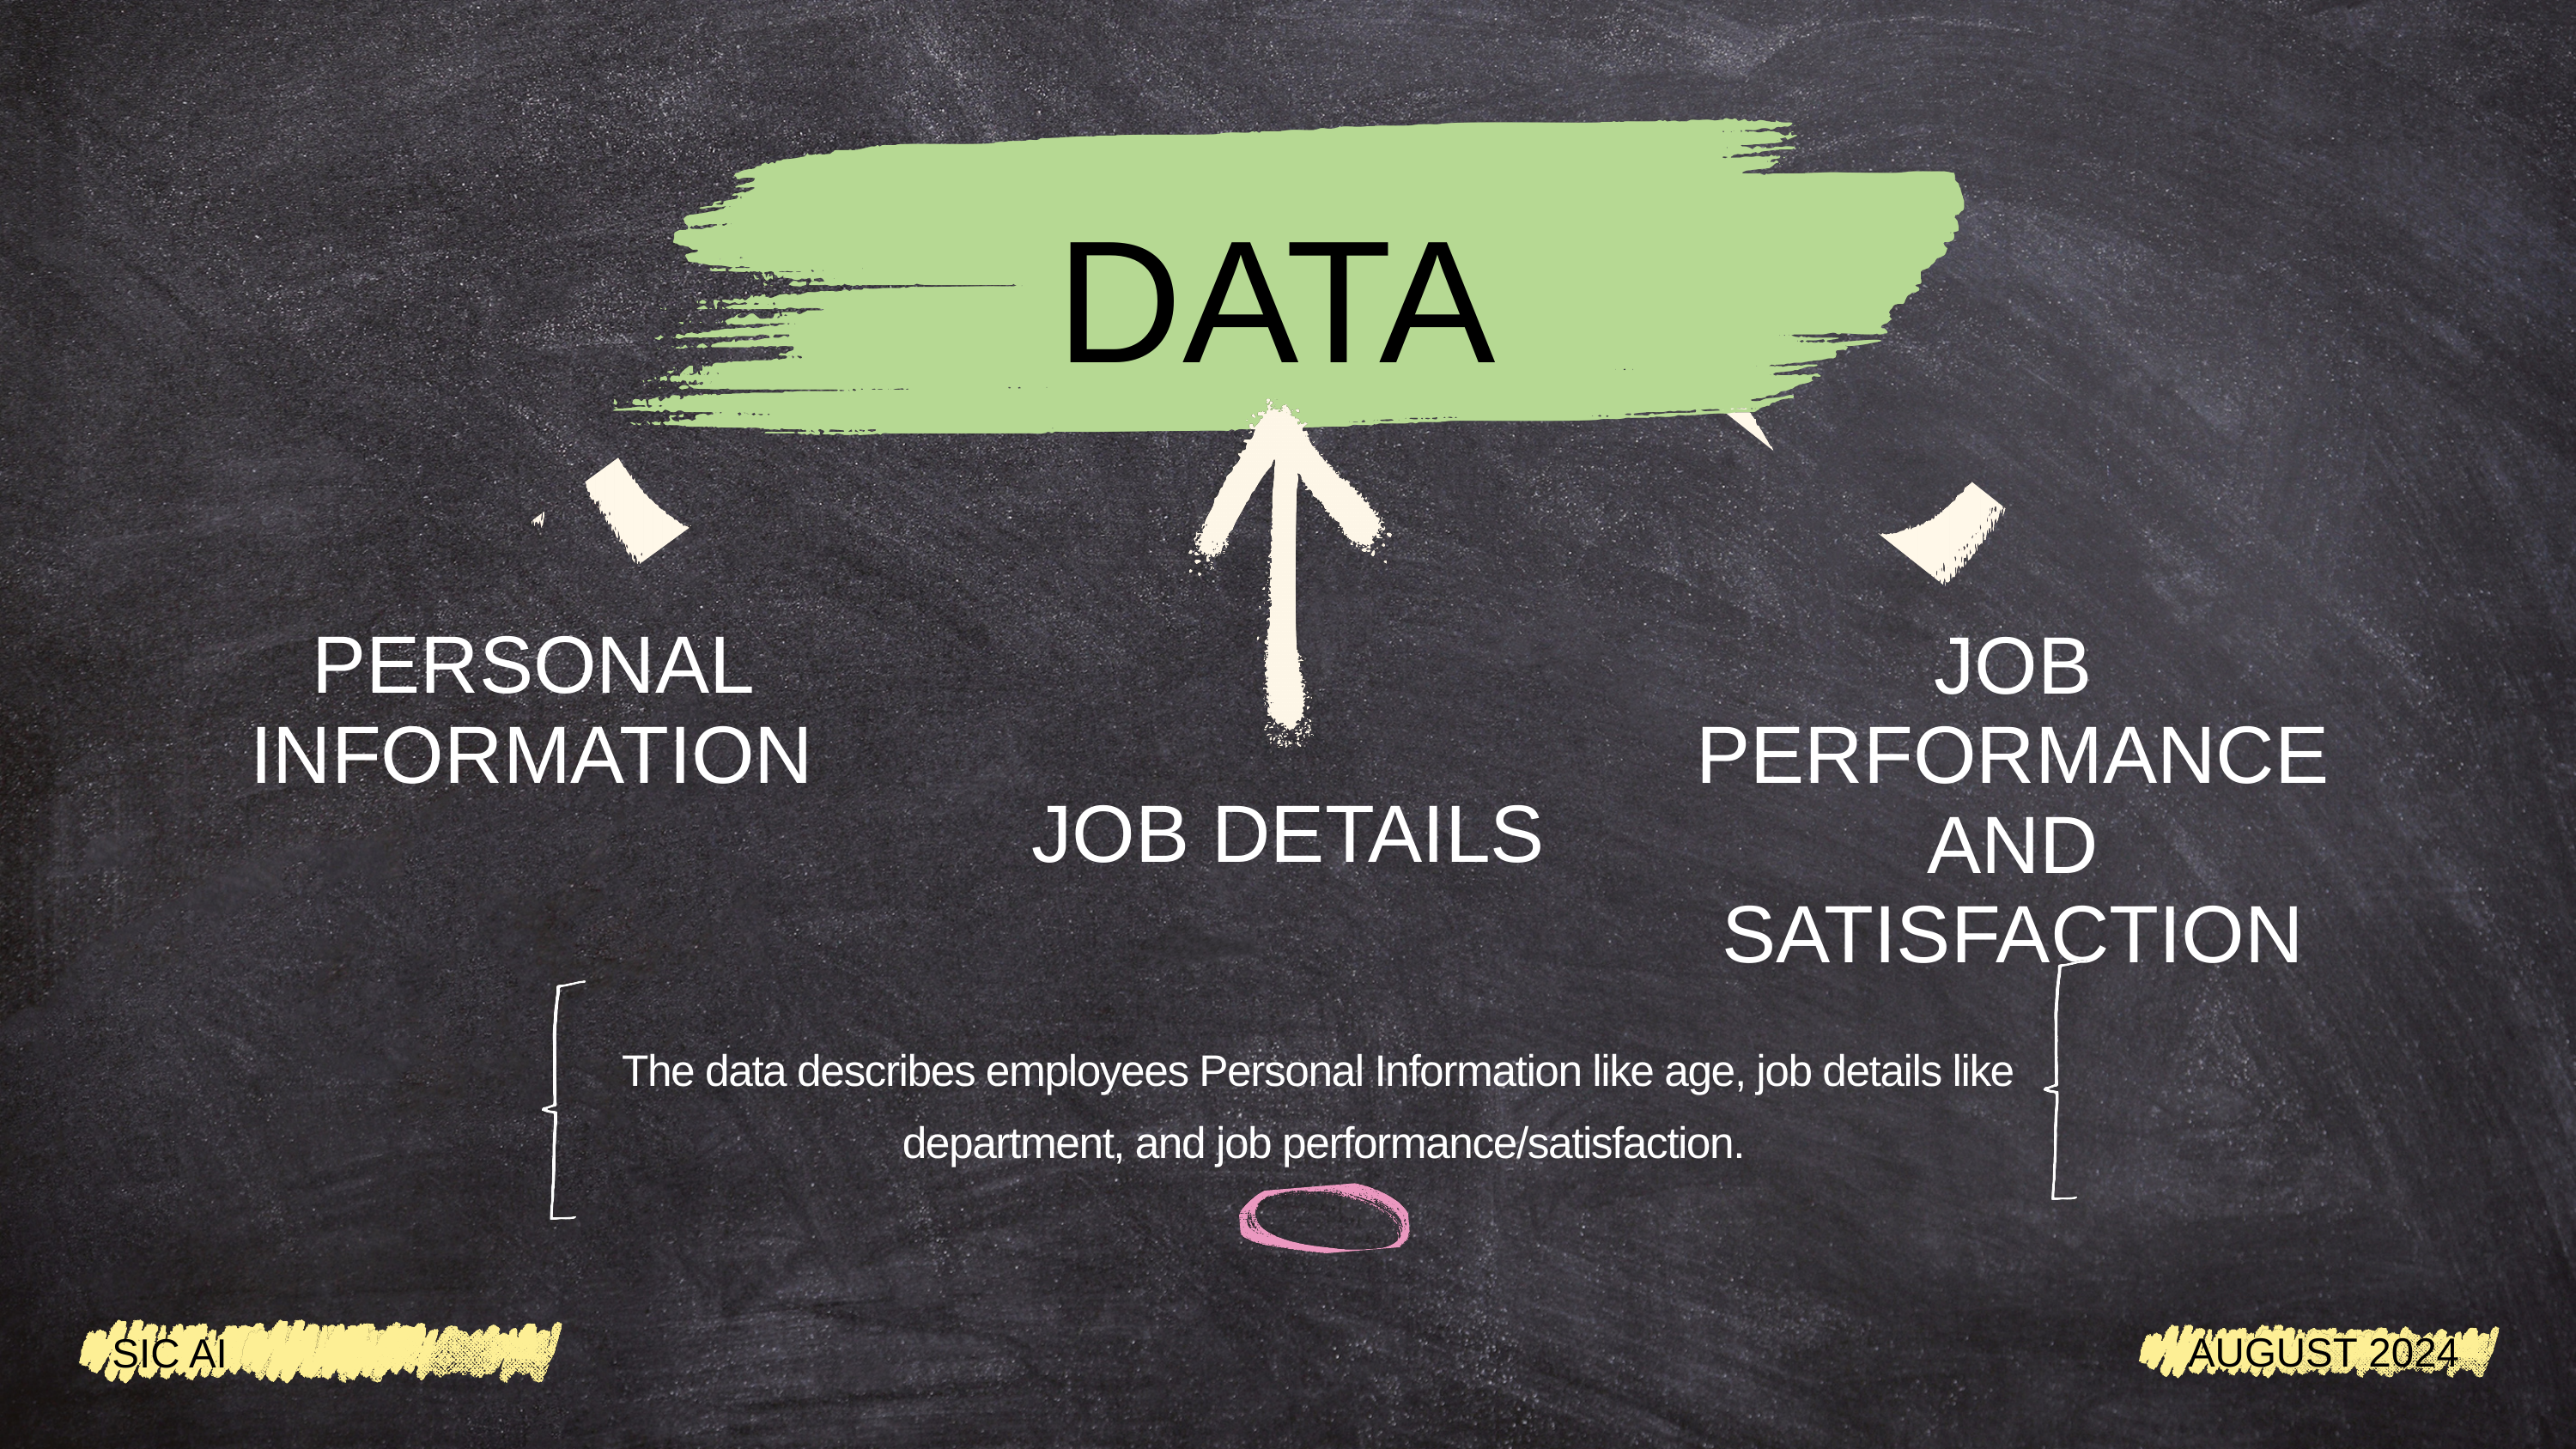

DATA

PERSONAL INFORMATION
JOB PERFORMANCE AND SATISFACTION
JOB DETAILS

The data describes employees Personal Information like age, job details like
department, and job performance/satisfaction.

AUGUST 2024
SIC AI